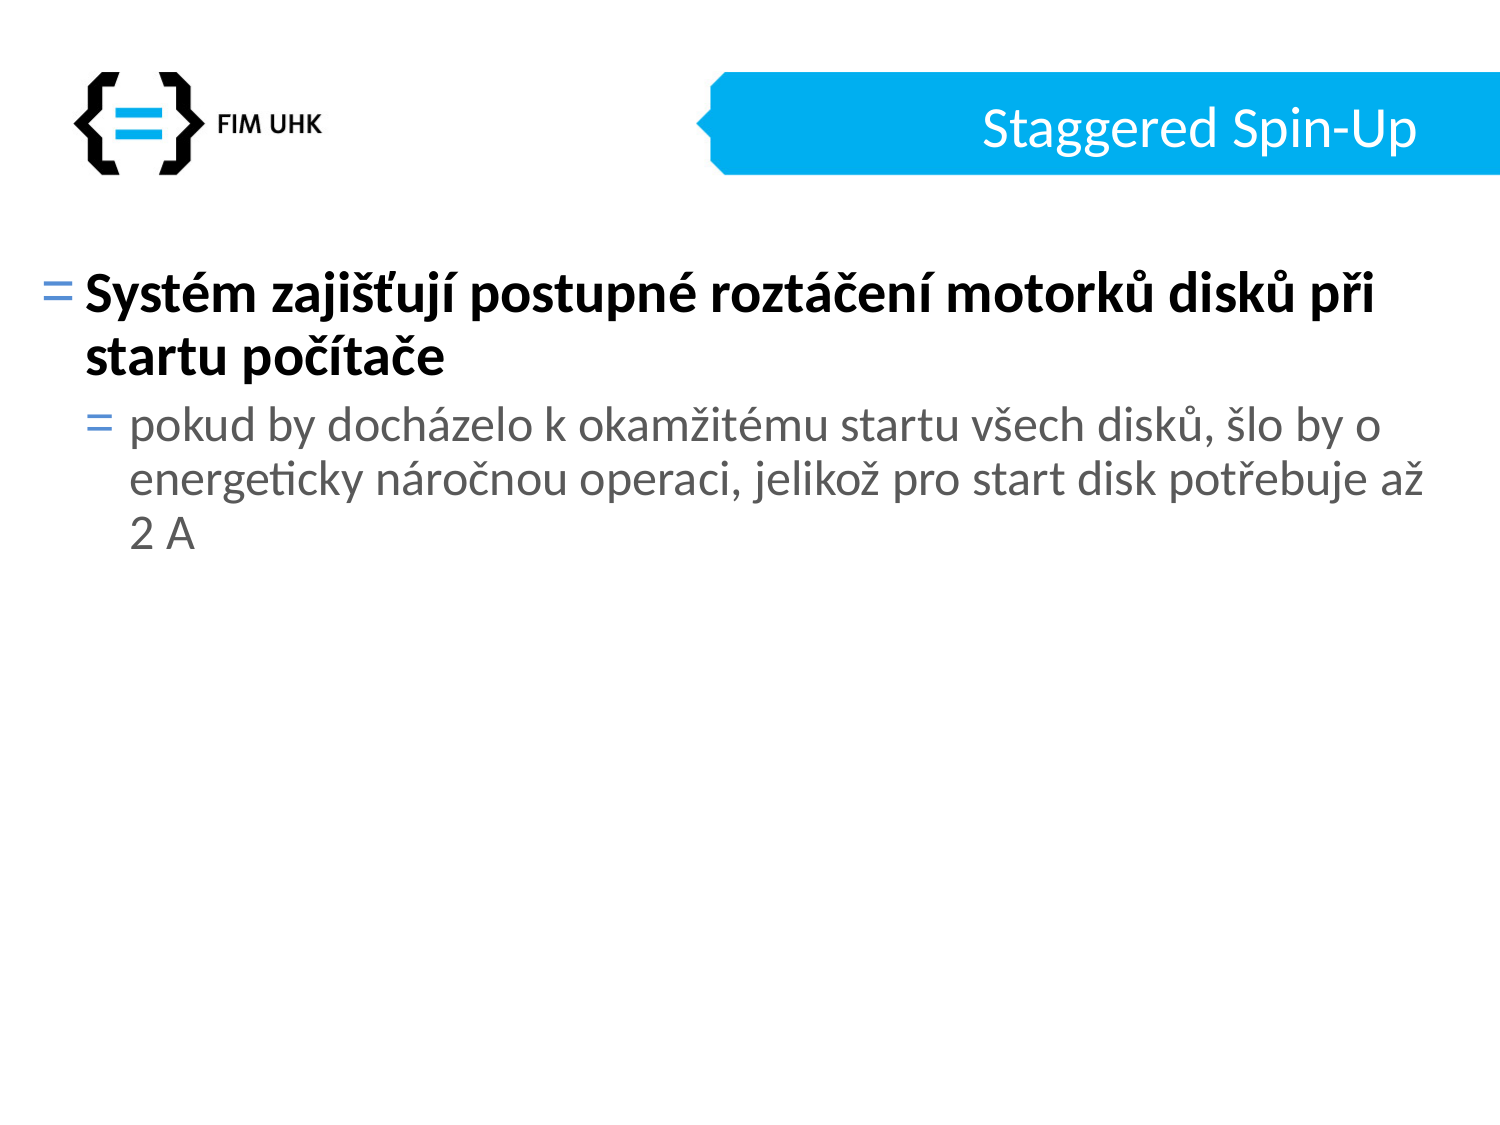

# Staggered Spin-Up
Systém zajišťují postupné roztáčení motorků disků při startu počítače
pokud by docházelo k okamžitému startu všech disků, šlo by o energeticky náročnou operaci, jelikož pro start disk potřebuje až 2 A